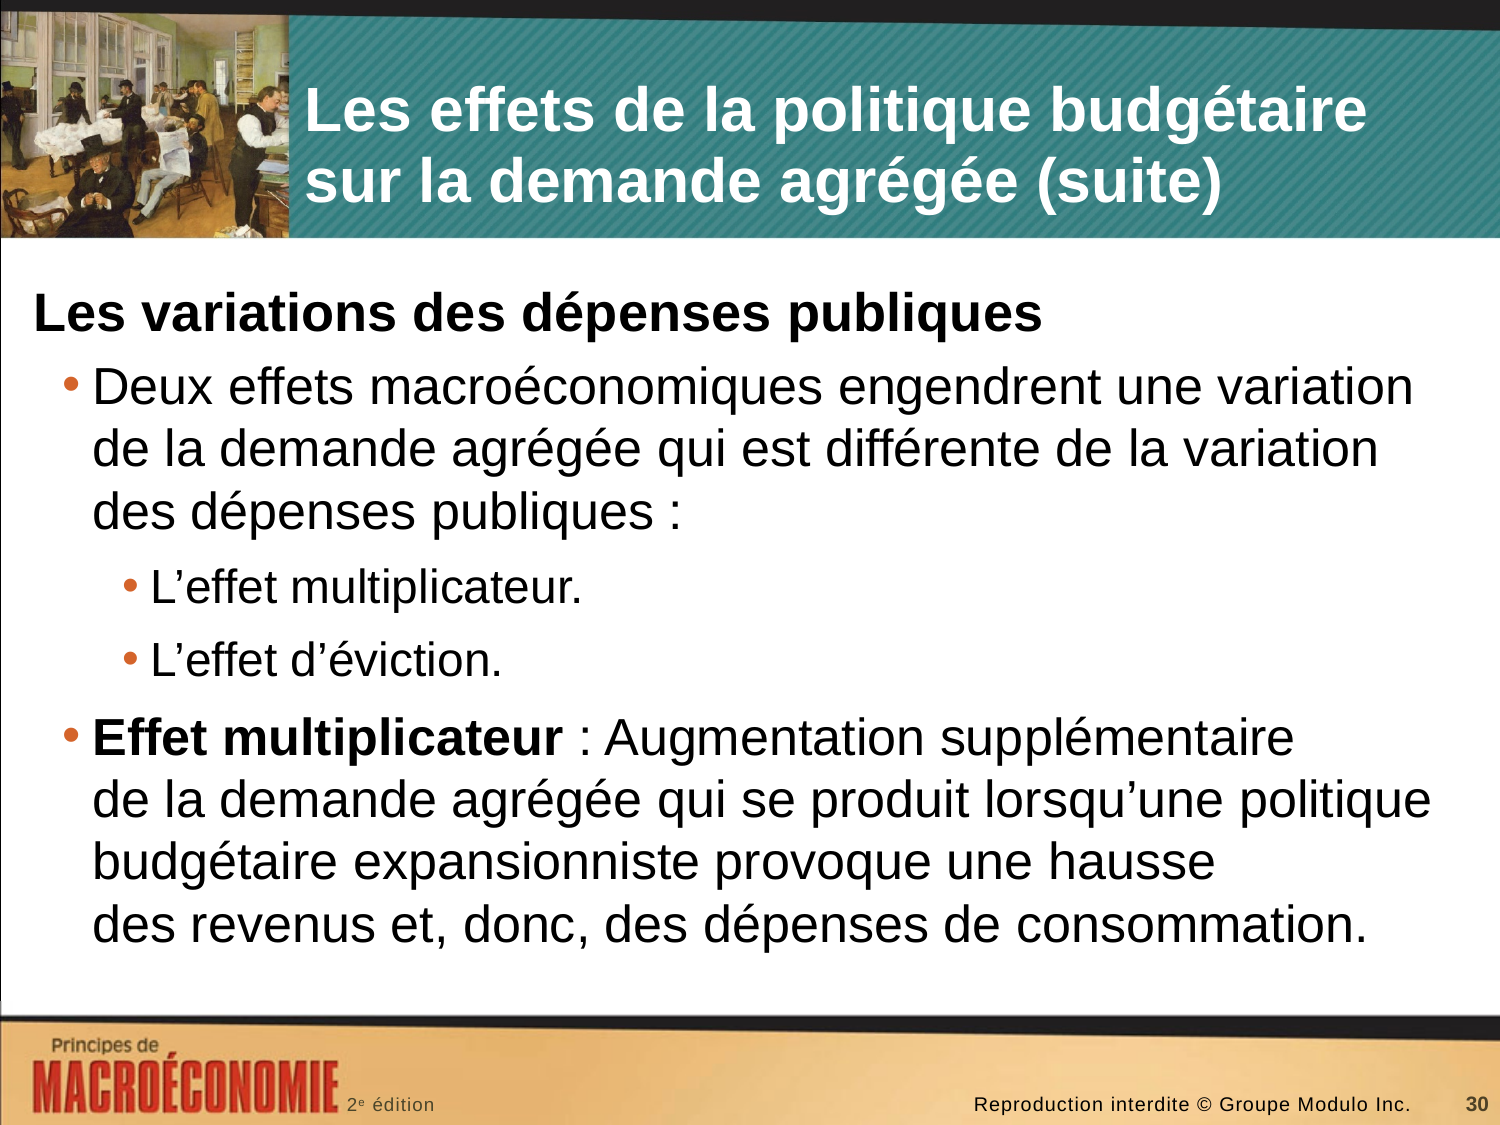

# Les effets de la politique budgétaire sur la demande agrégée (suite)
Les variations des dépenses publiques
Deux effets macroéconomiques engendrent une variation de la demande agrégée qui est différente de la variation des dépenses publiques :
L’effet multiplicateur.
L’effet d’éviction.
Effet multiplicateur : Augmentation supplémentaire       de la demande agrégée qui se produit lorsqu’une politique budgétaire expansionniste provoque une hausse           des revenus et, donc, des dépenses de consommation.

30